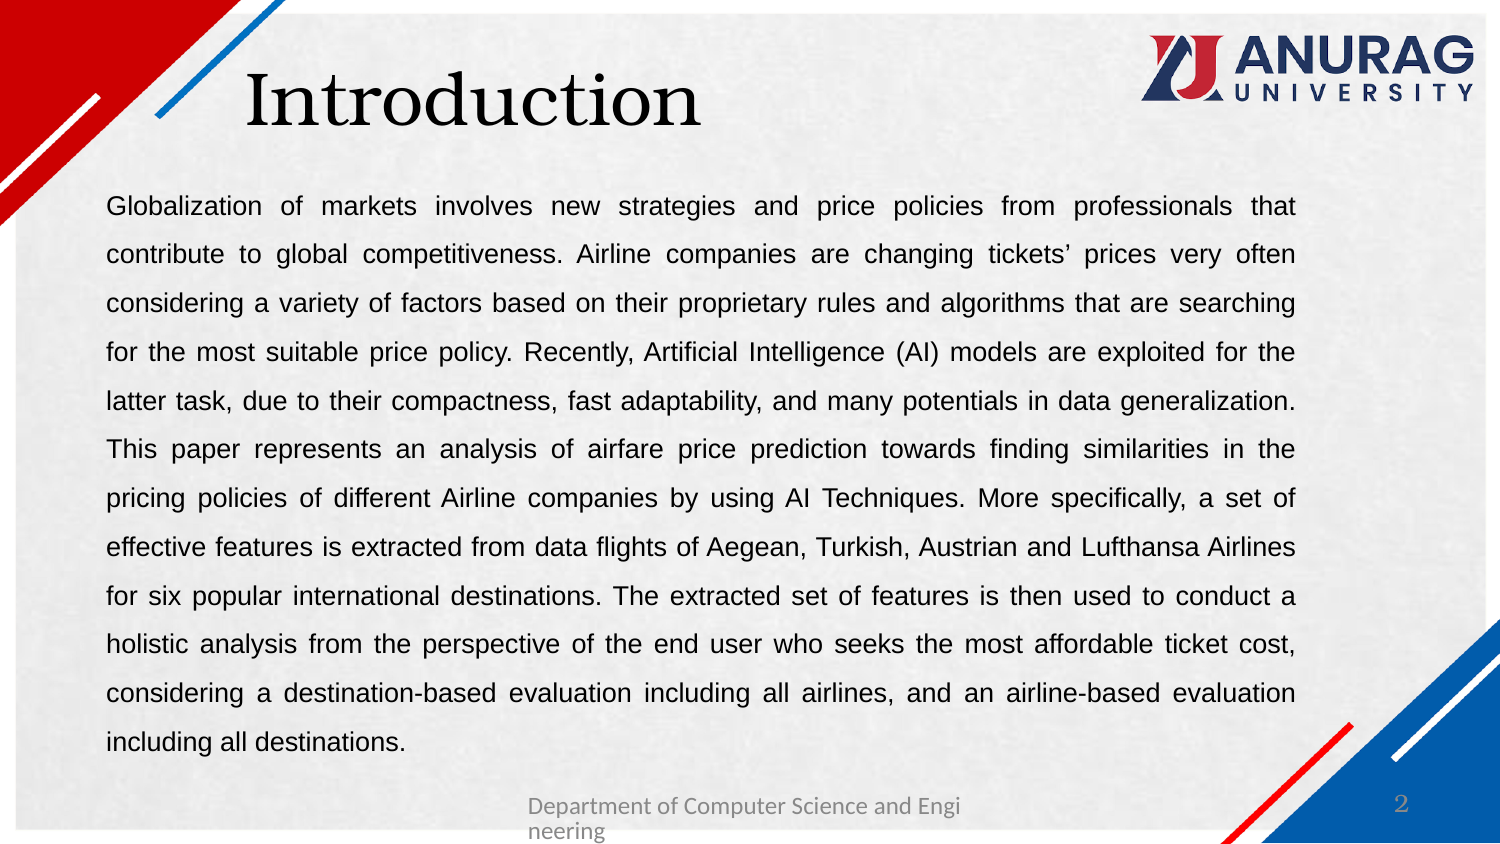

# Introduction
Globalization of markets involves new strategies and price policies from professionals that contribute to global competitiveness. Airline companies are changing tickets’ prices very often considering a variety of factors based on their proprietary rules and algorithms that are searching for the most suitable price policy. Recently, Artificial Intelligence (AI) models are exploited for the latter task, due to their compactness, fast adaptability, and many potentials in data generalization. This paper represents an analysis of airfare price prediction towards finding similarities in the pricing policies of different Airline companies by using AI Techniques. More specifically, a set of effective features is extracted from data flights of Aegean, Turkish, Austrian and Lufthansa Airlines for six popular international destinations. The extracted set of features is then used to conduct a holistic analysis from the perspective of the end user who seeks the most affordable ticket cost, considering a destination-based evaluation including all airlines, and an airline-based evaluation including all destinations.

Department of Computer Science and Engineering
2